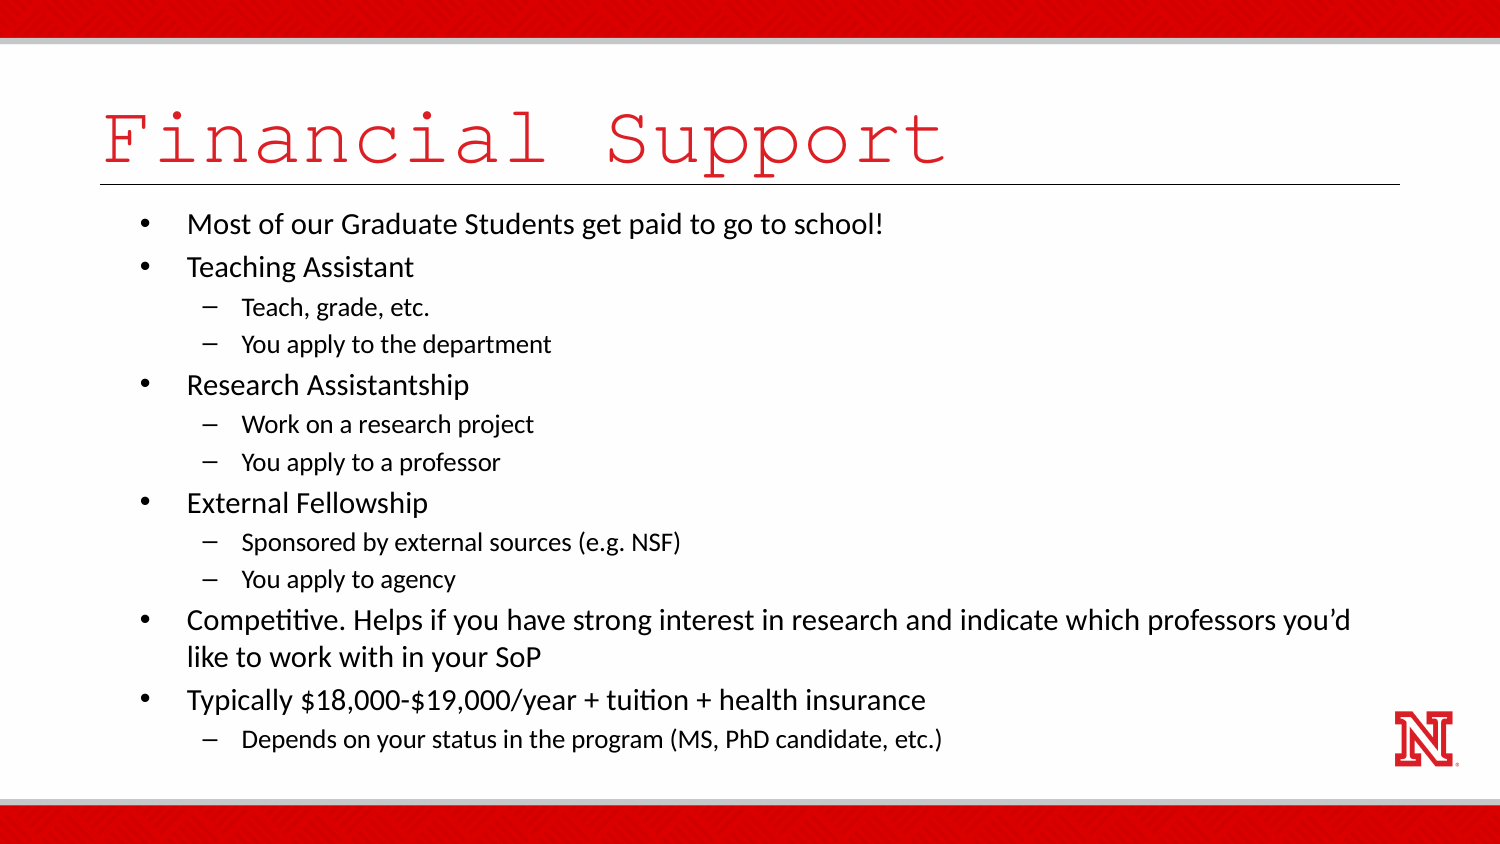

# Financial Support
Most of our Graduate Students get paid to go to school!
Teaching Assistant
Teach, grade, etc.
You apply to the department
Research Assistantship
Work on a research project
You apply to a professor
External Fellowship
Sponsored by external sources (e.g. NSF)
You apply to agency
Competitive. Helps if you have strong interest in research and indicate which professors you’d like to work with in your SoP
Typically $18,000-$19,000/year + tuition + health insurance
Depends on your status in the program (MS, PhD candidate, etc.)